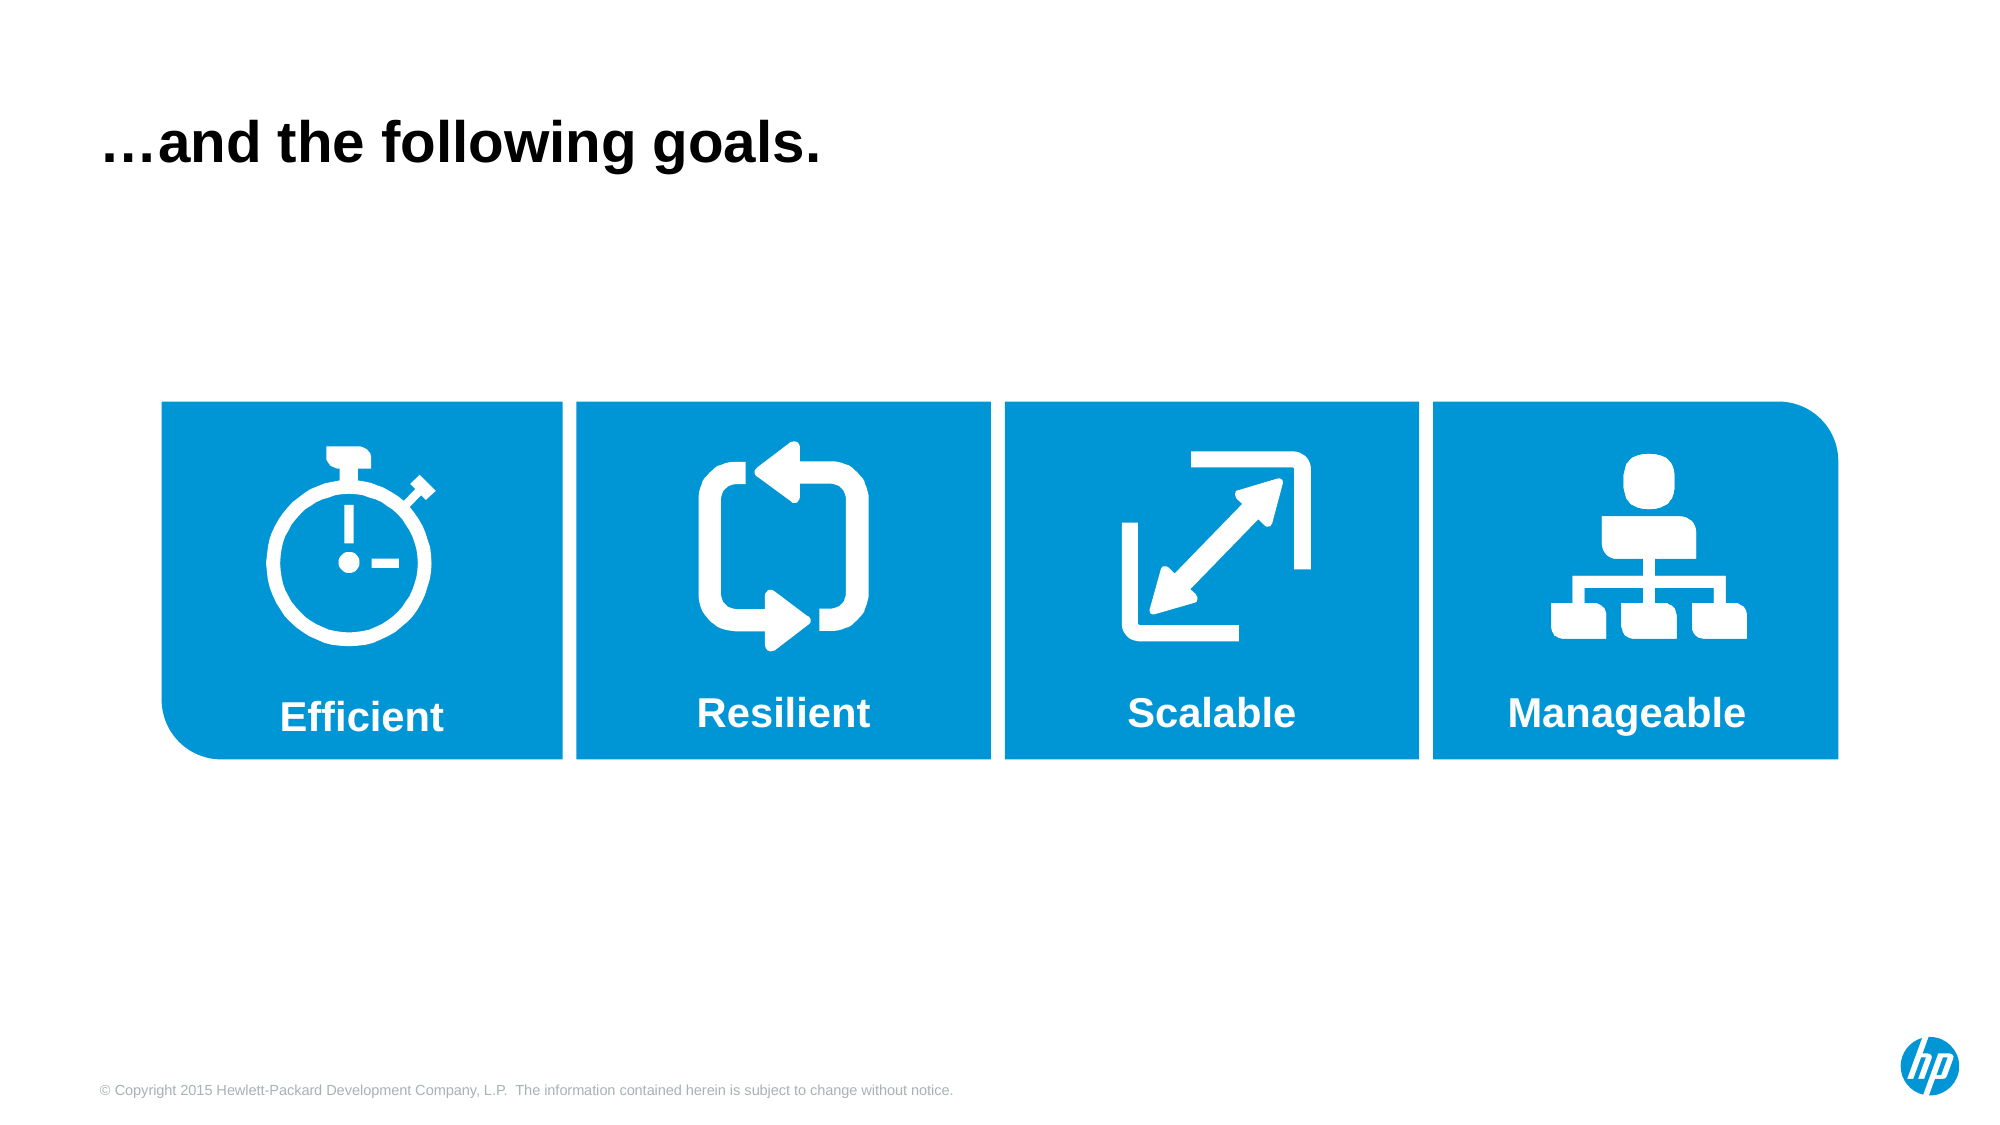

# …and the following goals.

Resilient
Scalable
Manageable

Efficient